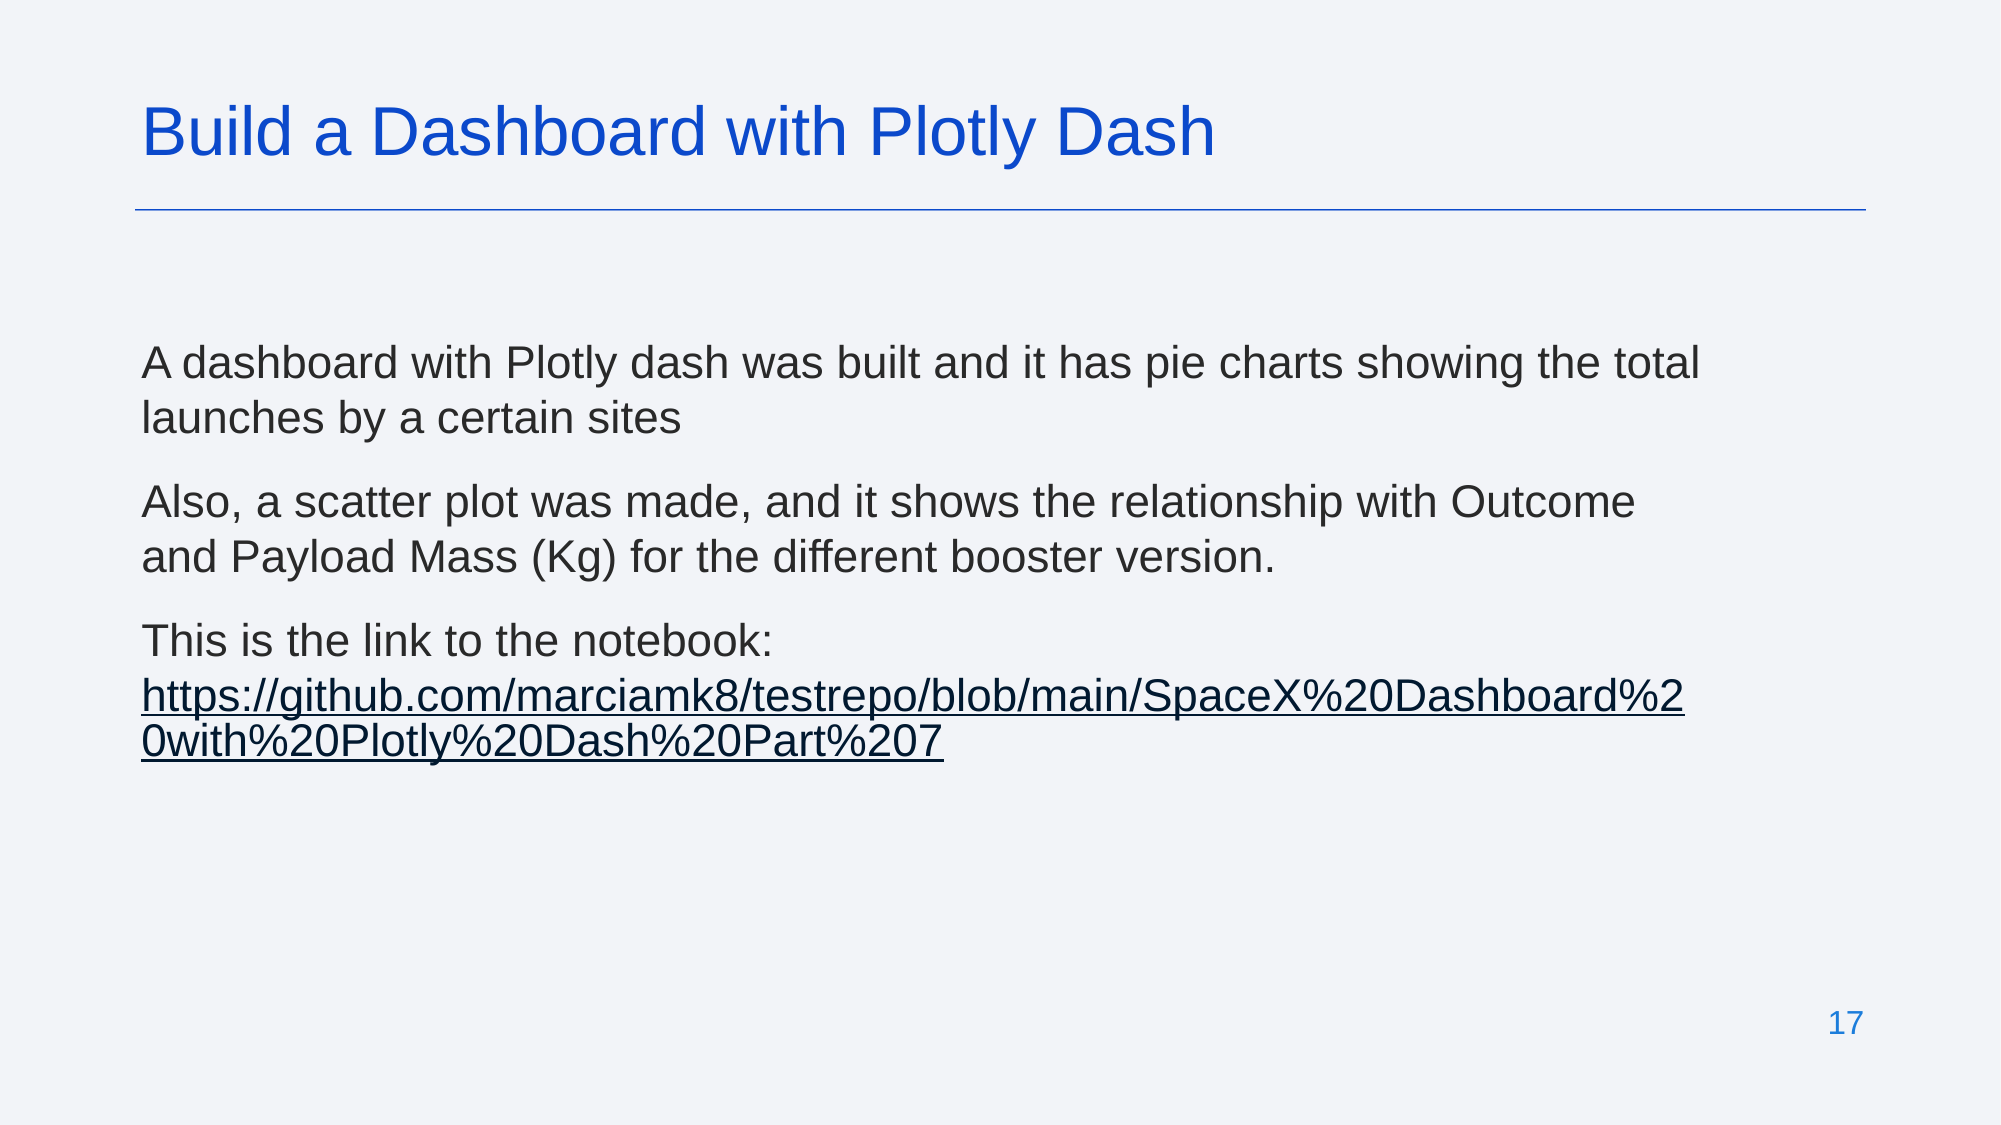

Build a Dashboard with Plotly Dash
A dashboard with Plotly dash was built and it has pie charts showing the total launches by a certain sites
Also, a scatter plot was made, and it shows the relationship with Outcome and Payload Mass (Kg) for the different booster version.
This is the link to the notebook: https://github.com/marciamk8/testrepo/blob/main/SpaceX%20Dashboard%20with%20Plotly%20Dash%20Part%207

17